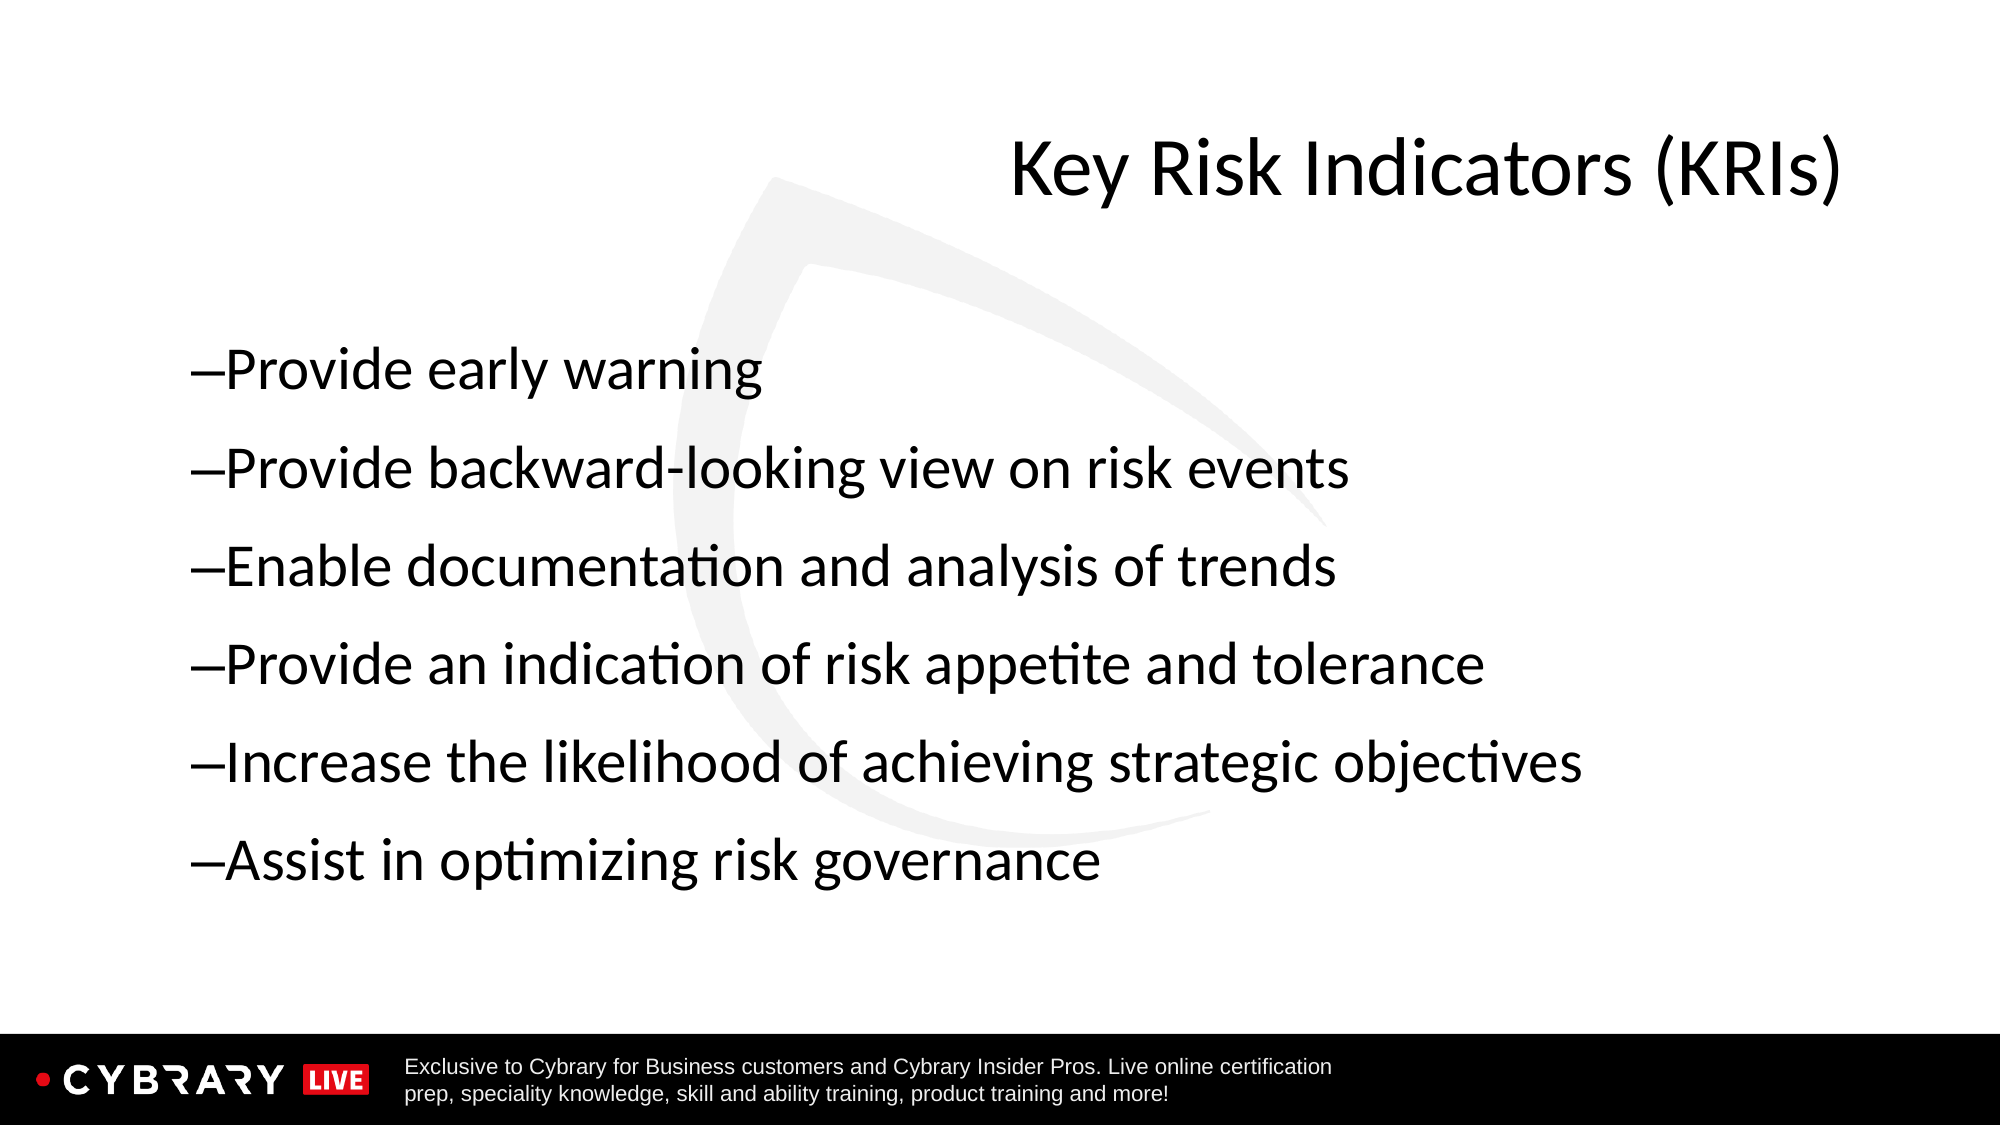

# Key Risk Indicators (KRIs)
–Provide early warning
–Provide backward-looking view on risk events
–Enable documentation and analysis of trends
–Provide an indication of risk appetite and tolerance
–Increase the likelihood of achieving strategic objectives
–Assist in optimizing risk governance